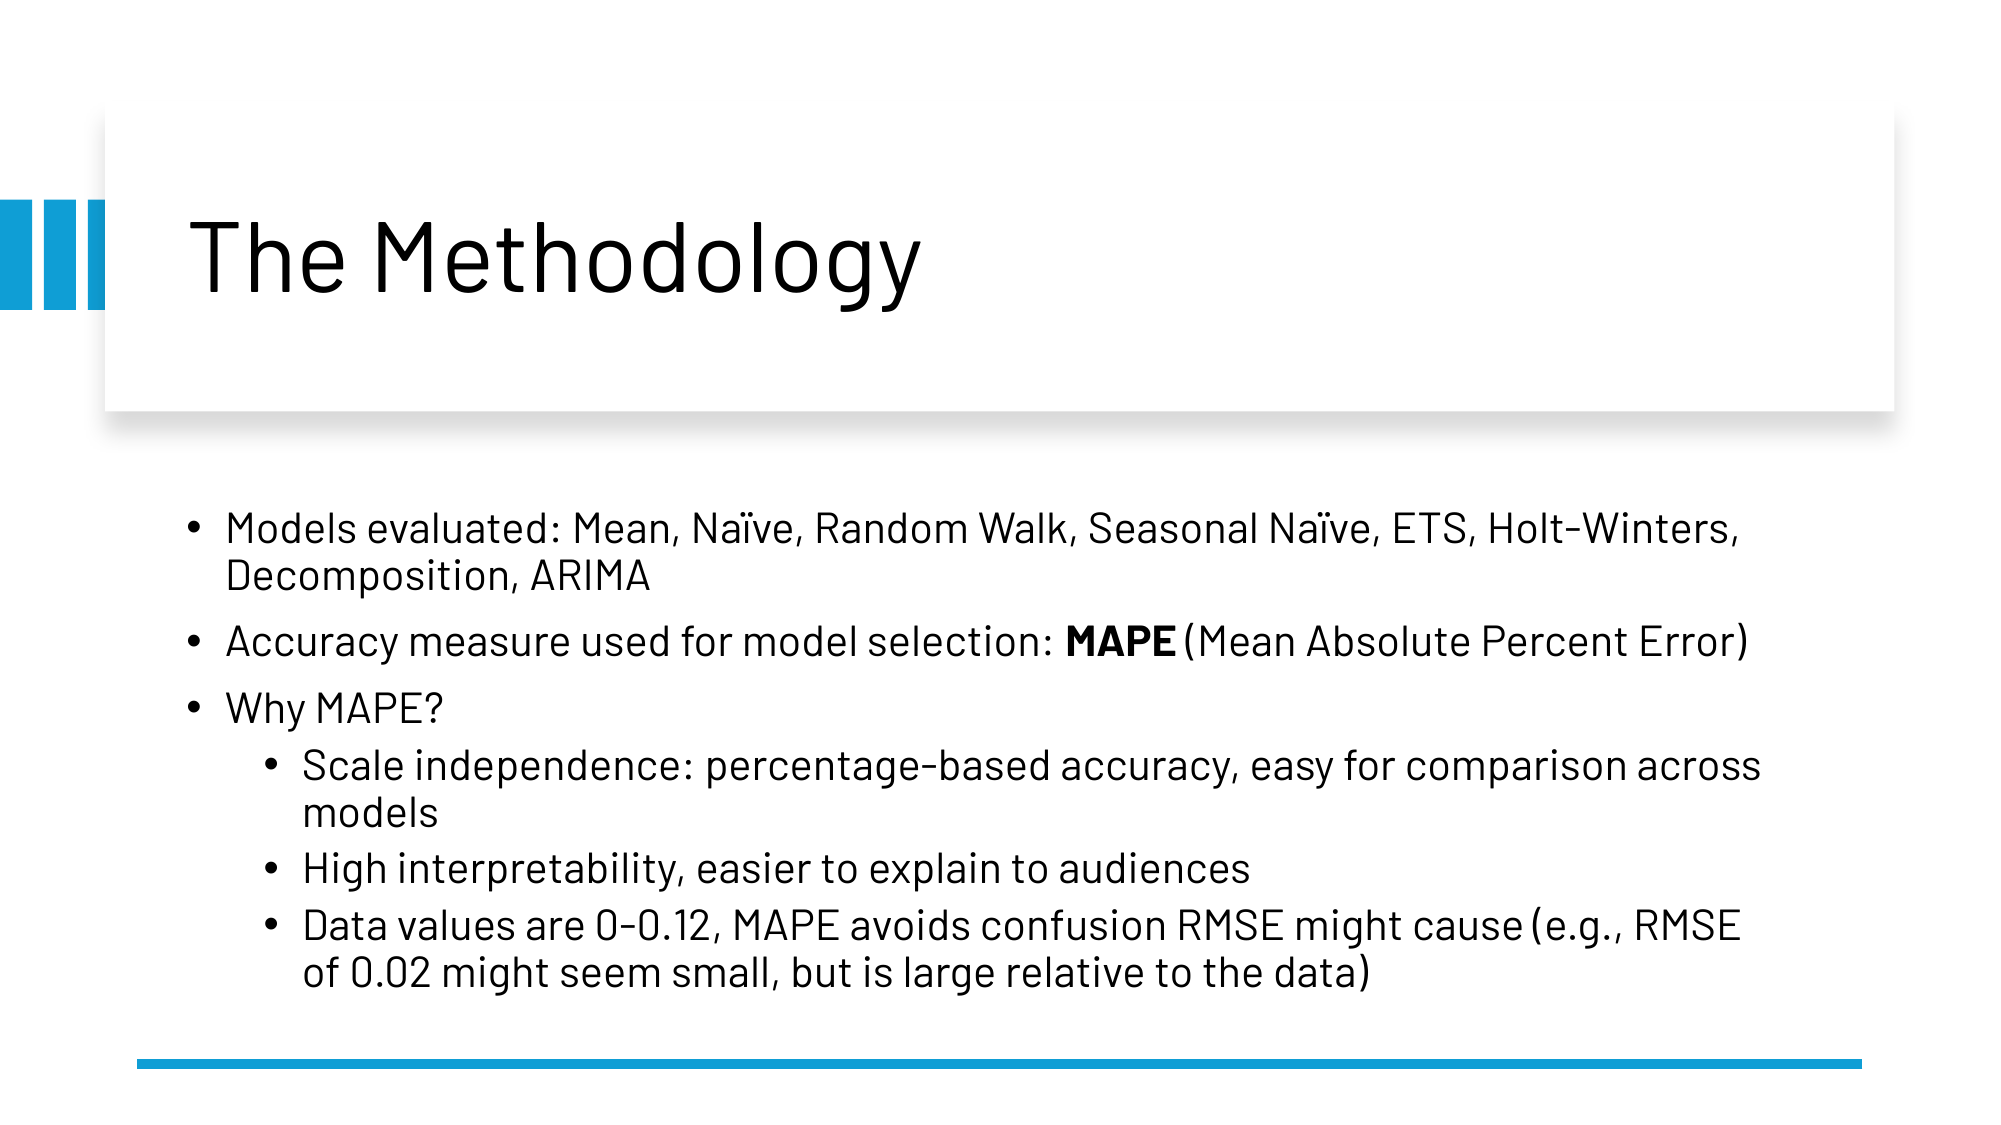

# The Methodology

Models evaluated: Mean, Naïve, Random Walk, Seasonal Naïve, ETS, Holt-Winters, Decomposition, ARIMA
Accuracy measure used for model selection: MAPE (Mean Absolute Percent Error)
Why MAPE?
Scale independence: percentage-based accuracy, easy for comparison across models
High interpretability, easier to explain to audiences
Data values are 0-0.12, MAPE avoids confusion RMSE might cause (e.g., RMSE of 0.02 might seem small, but is large relative to the data)